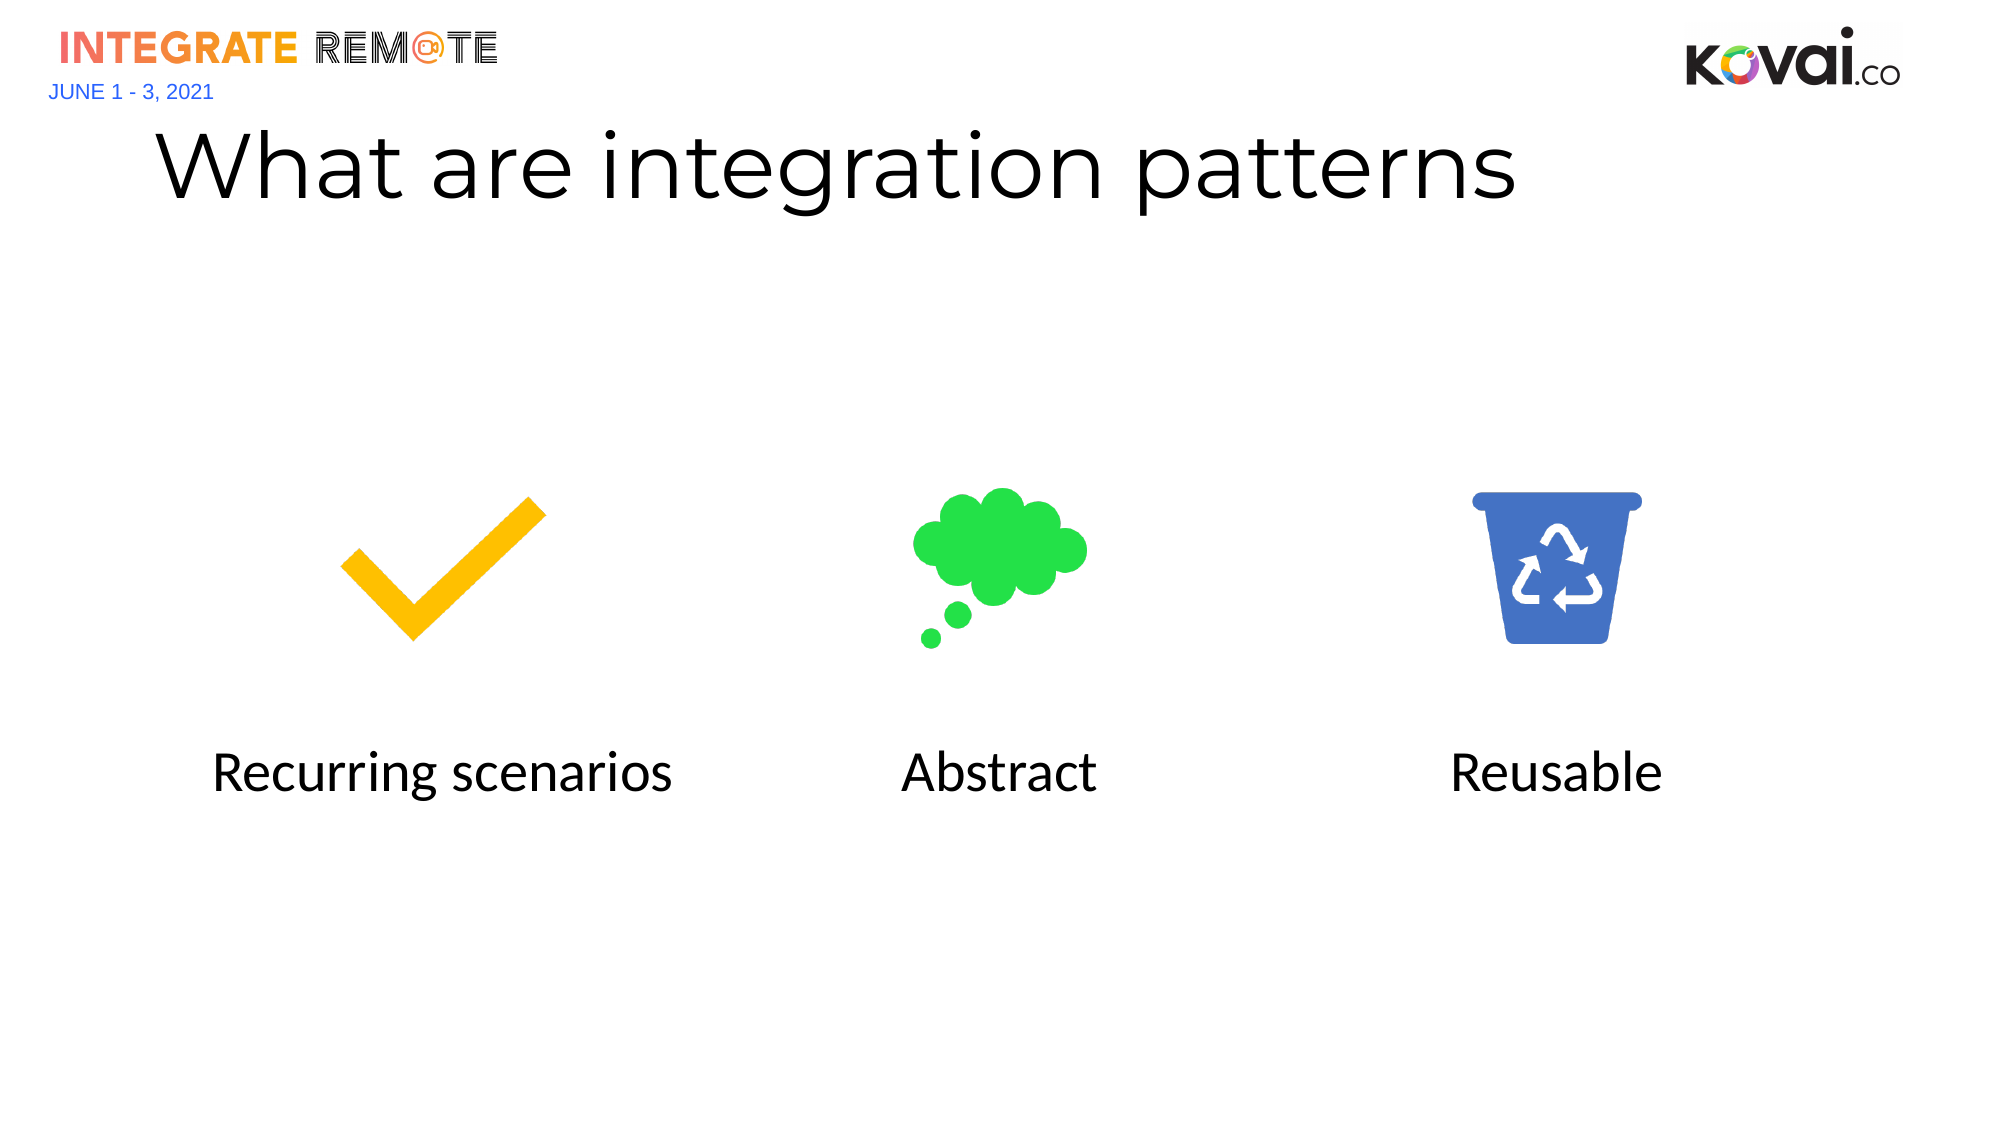

# What are integration patterns
Recurring scenarios
Abstract
Reusable